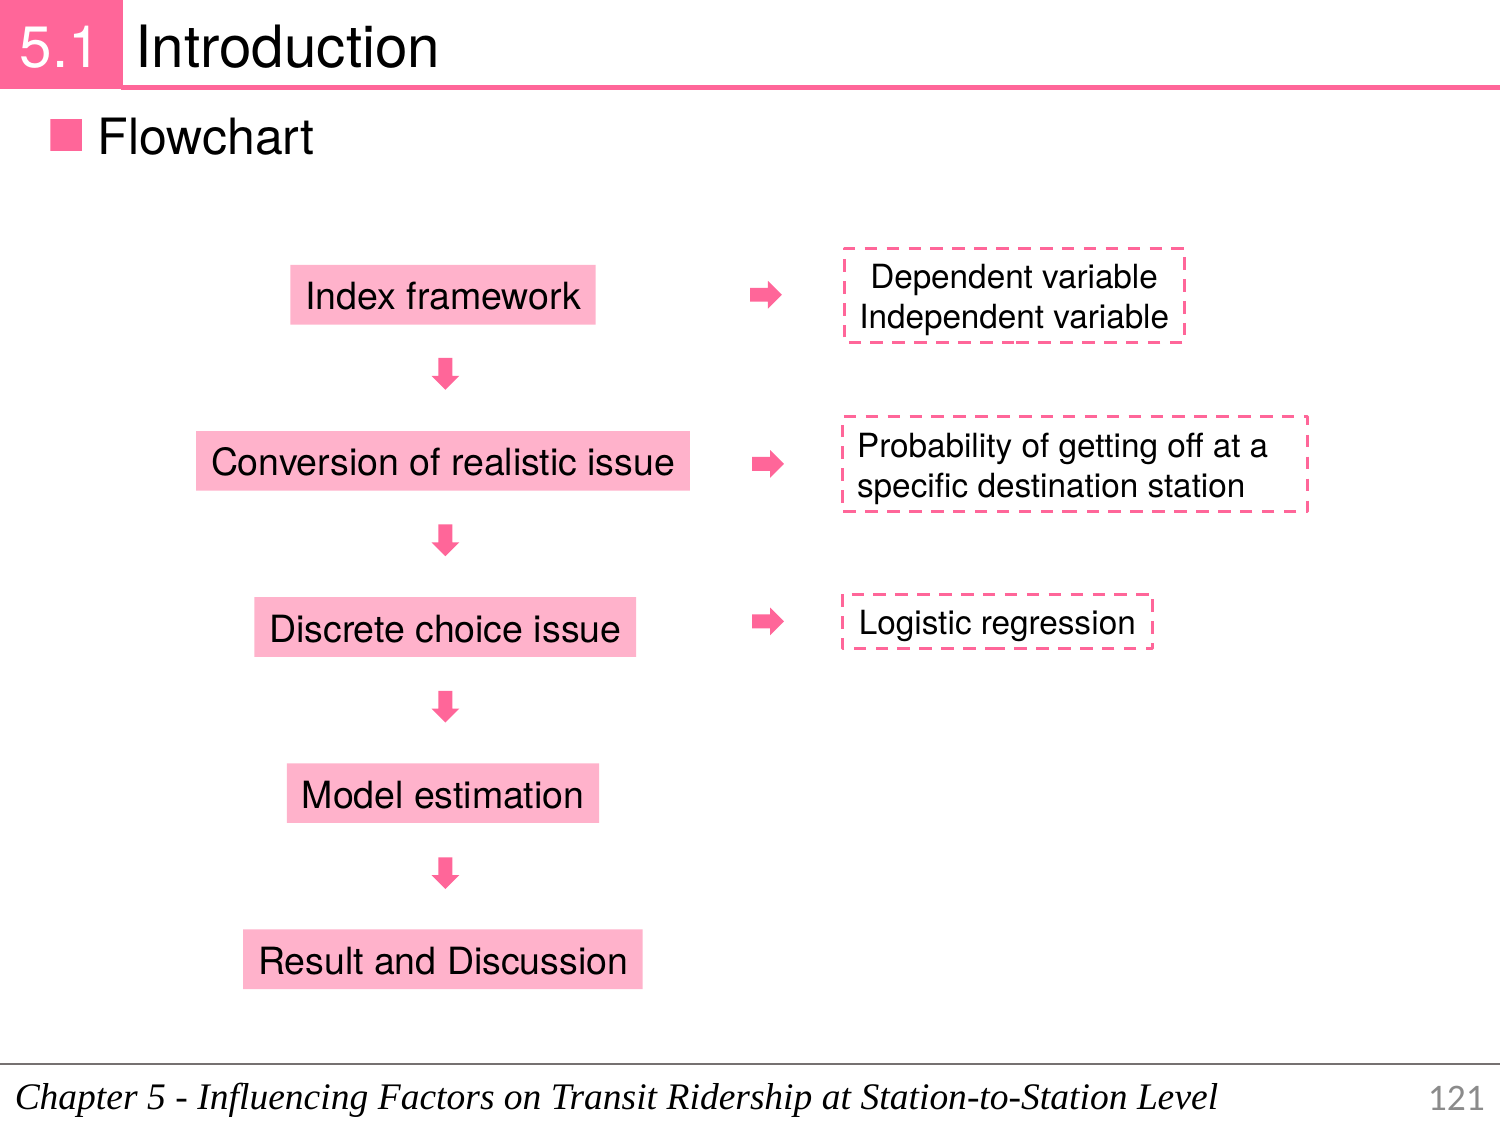

5.1
Introduction
Flowchart

Dependent variable
Independent variable
Index framework

Probability of getting off at a specific destination station
Conversion of realistic issue

Logistic regression
Discrete choice issue

Model estimation

Result and Discussion
Chapter 5 - Influencing Factors on Transit Ridership at Station-to-Station Level
121